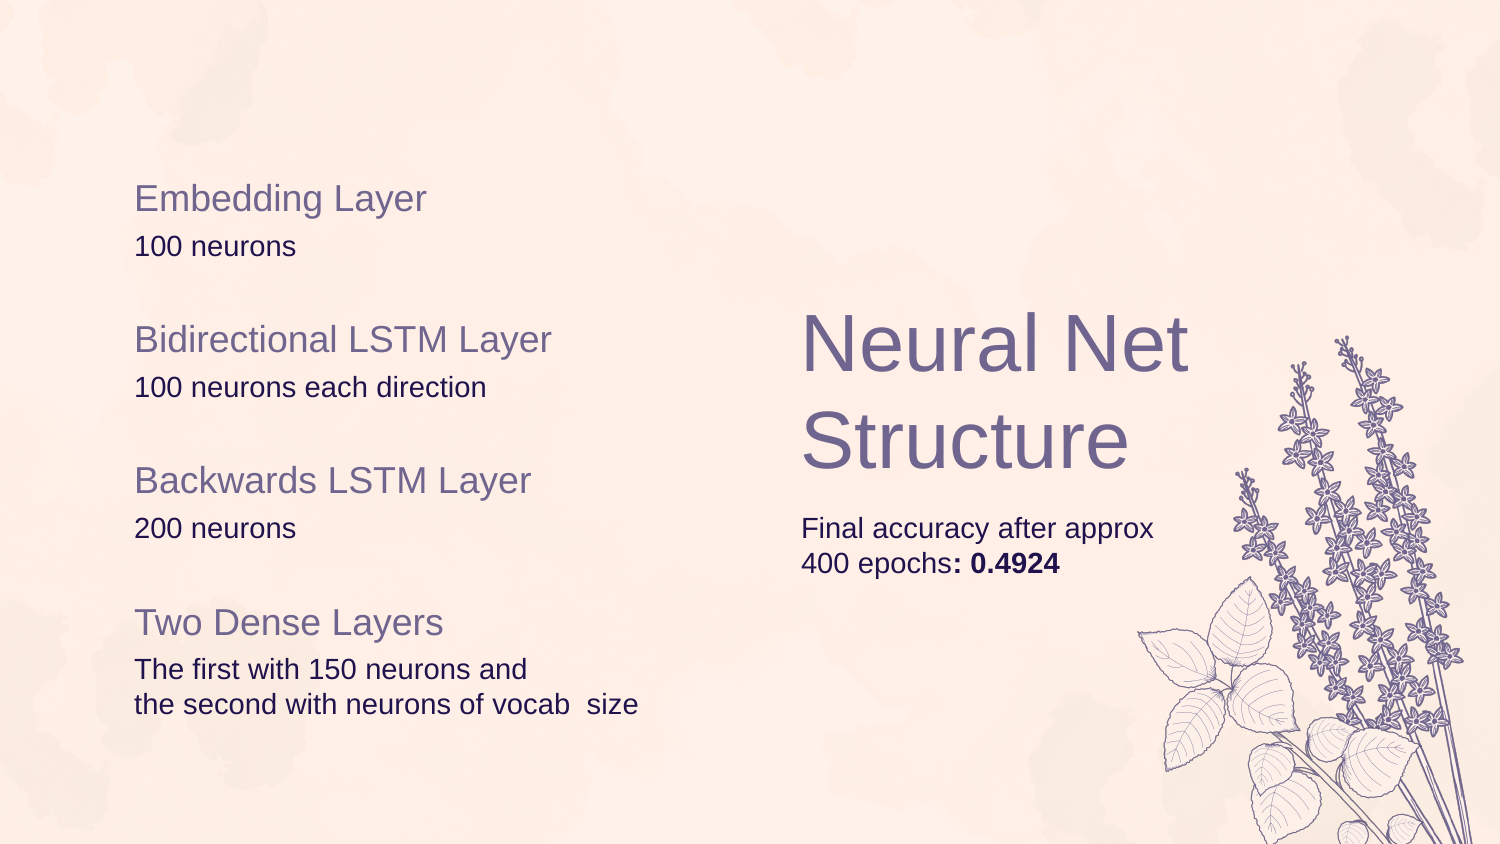

# Embedding Layer
100 neurons
Neural Net Structure
Bidirectional LSTM Layer
100 neurons each direction
Backwards LSTM Layer
200 neurons
Final accuracy after approx 400 epochs: 0.4924
Two Dense Layers
The first with 150 neurons and
the second with neurons of vocab  size